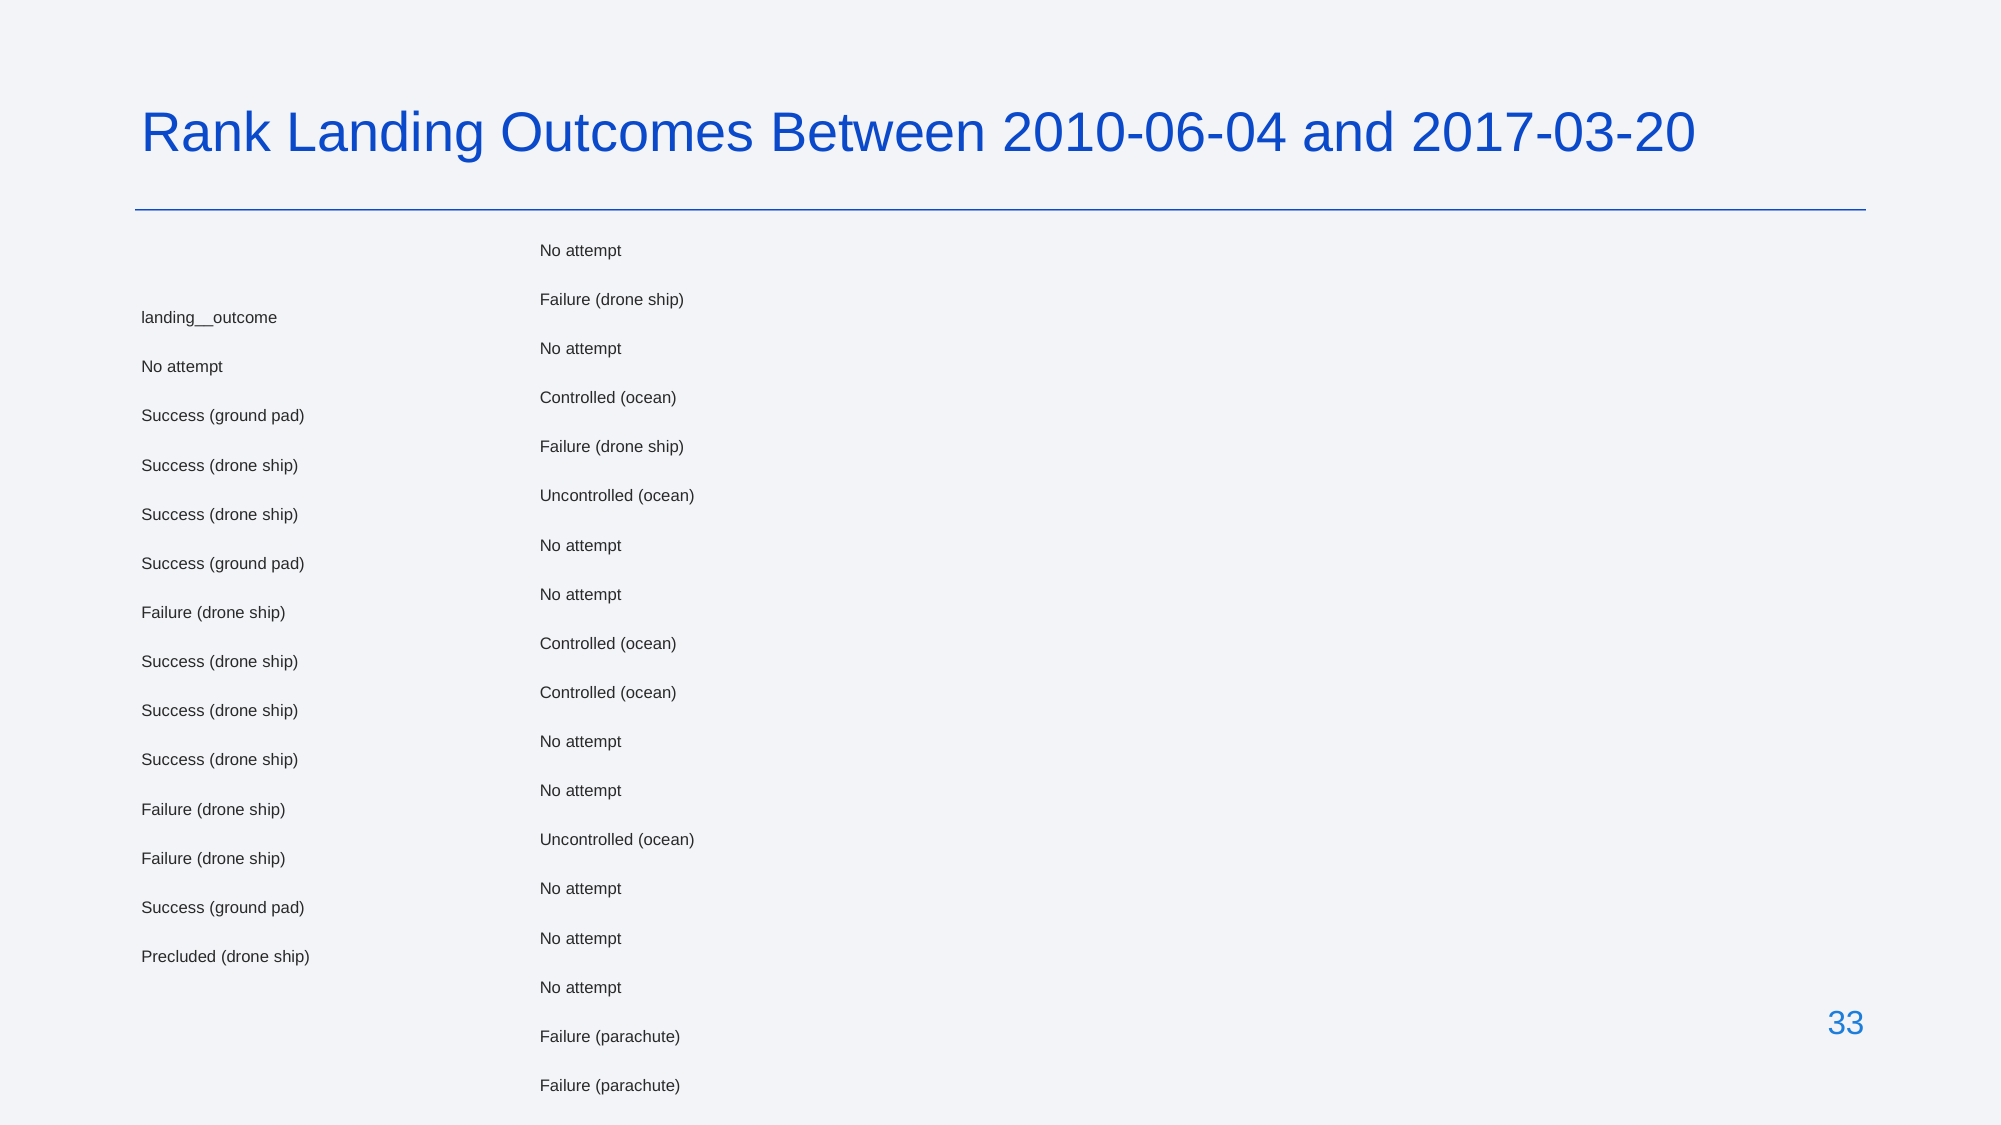

Rank Landing Outcomes Between 2010-06-04 and 2017-03-20
No attempt
Failure (drone ship)
No attempt
Controlled (ocean)
Failure (drone ship)
Uncontrolled (ocean)
No attempt
No attempt
Controlled (ocean)
Controlled (ocean)
No attempt
No attempt
Uncontrolled (ocean)
No attempt
No attempt
No attempt
Failure (parachute)
Failure (parachute)
landing__outcome
No attempt
Success (ground pad)
Success (drone ship)
Success (drone ship)
Success (ground pad)
Failure (drone ship)
Success (drone ship)
Success (drone ship)
Success (drone ship)
Failure (drone ship)
Failure (drone ship)
Success (ground pad)
Precluded (drone ship)

33